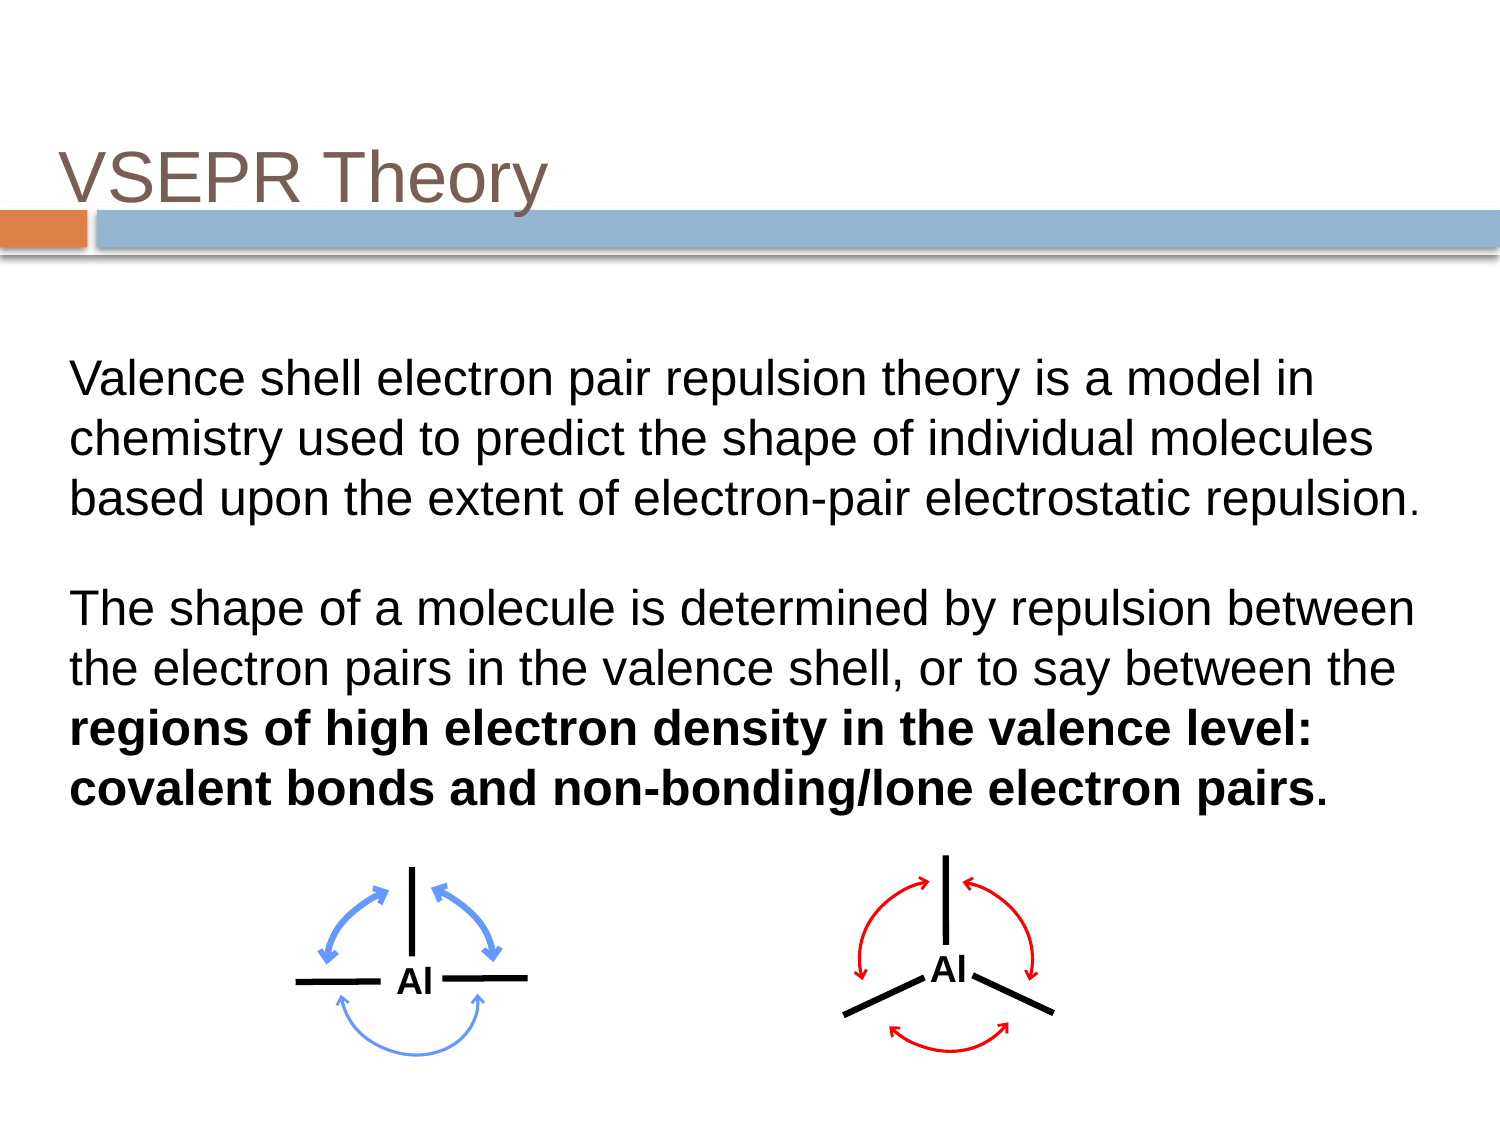

# VSEPR Theory
Valence shell electron pair repulsion theory is a model in chemistry used to predict the shape of individual molecules based upon the extent of electron-pair electrostatic repulsion.

The shape of a molecule is determined by repulsion between the electron pairs in the valence shell, or to say between the regions of high electron density in the valence level: covalent bonds and non-bonding/lone electron pairs.

Al

Al